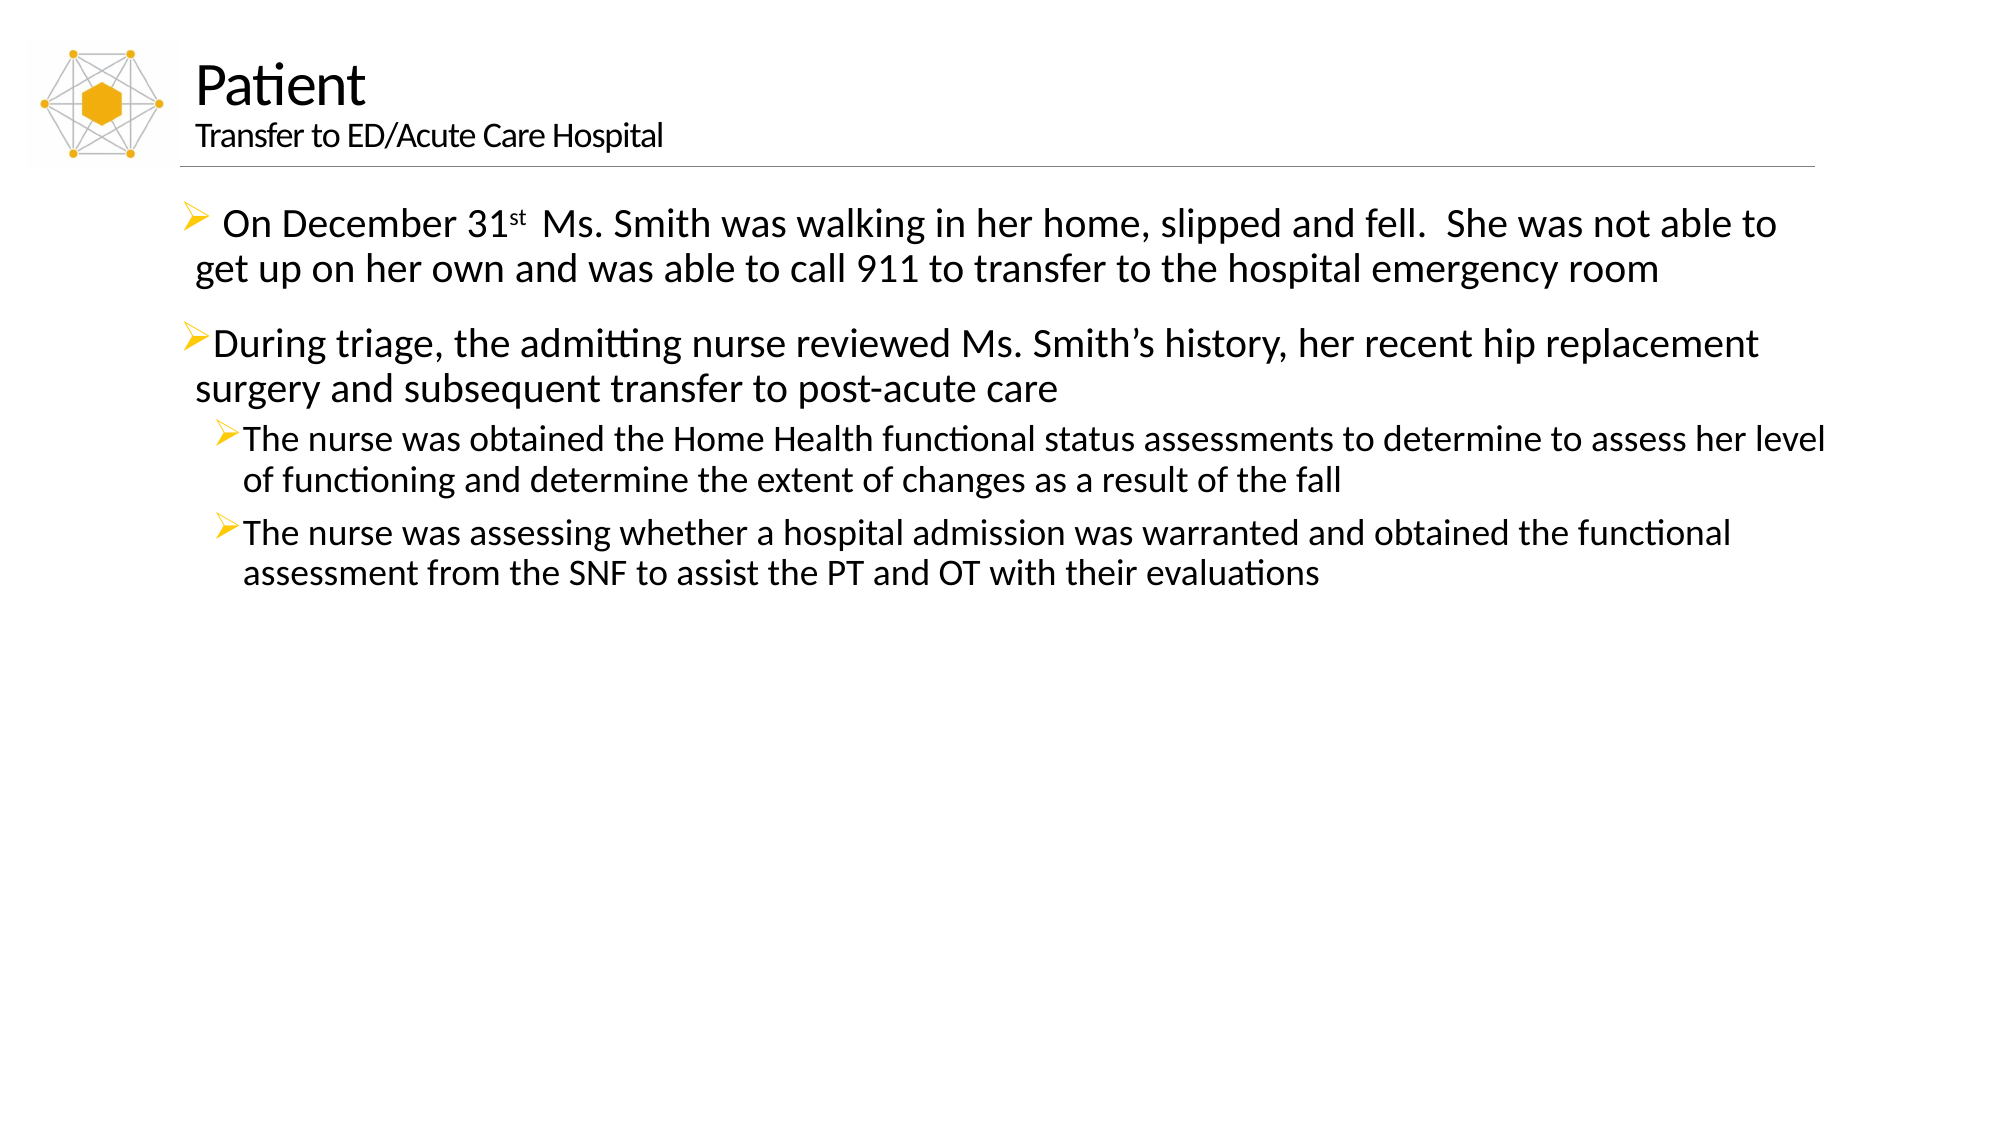

# Patient Transfer to ED/Acute Care Hospital
 On December 31st  Ms. Smith was walking in her home, slipped and fell.  She was not able to get up on her own and was able to call 911 to transfer to the hospital emergency room
During triage, the admitting nurse reviewed Ms. Smith’s history, her recent hip replacement surgery and subsequent transfer to post-acute care
The nurse was obtained the Home Health functional status assessments to determine to assess her level of functioning and determine the extent of changes as a result of the fall
The nurse was assessing whether a hospital admission was warranted and obtained the functional assessment from the SNF to assist the PT and OT with their evaluations